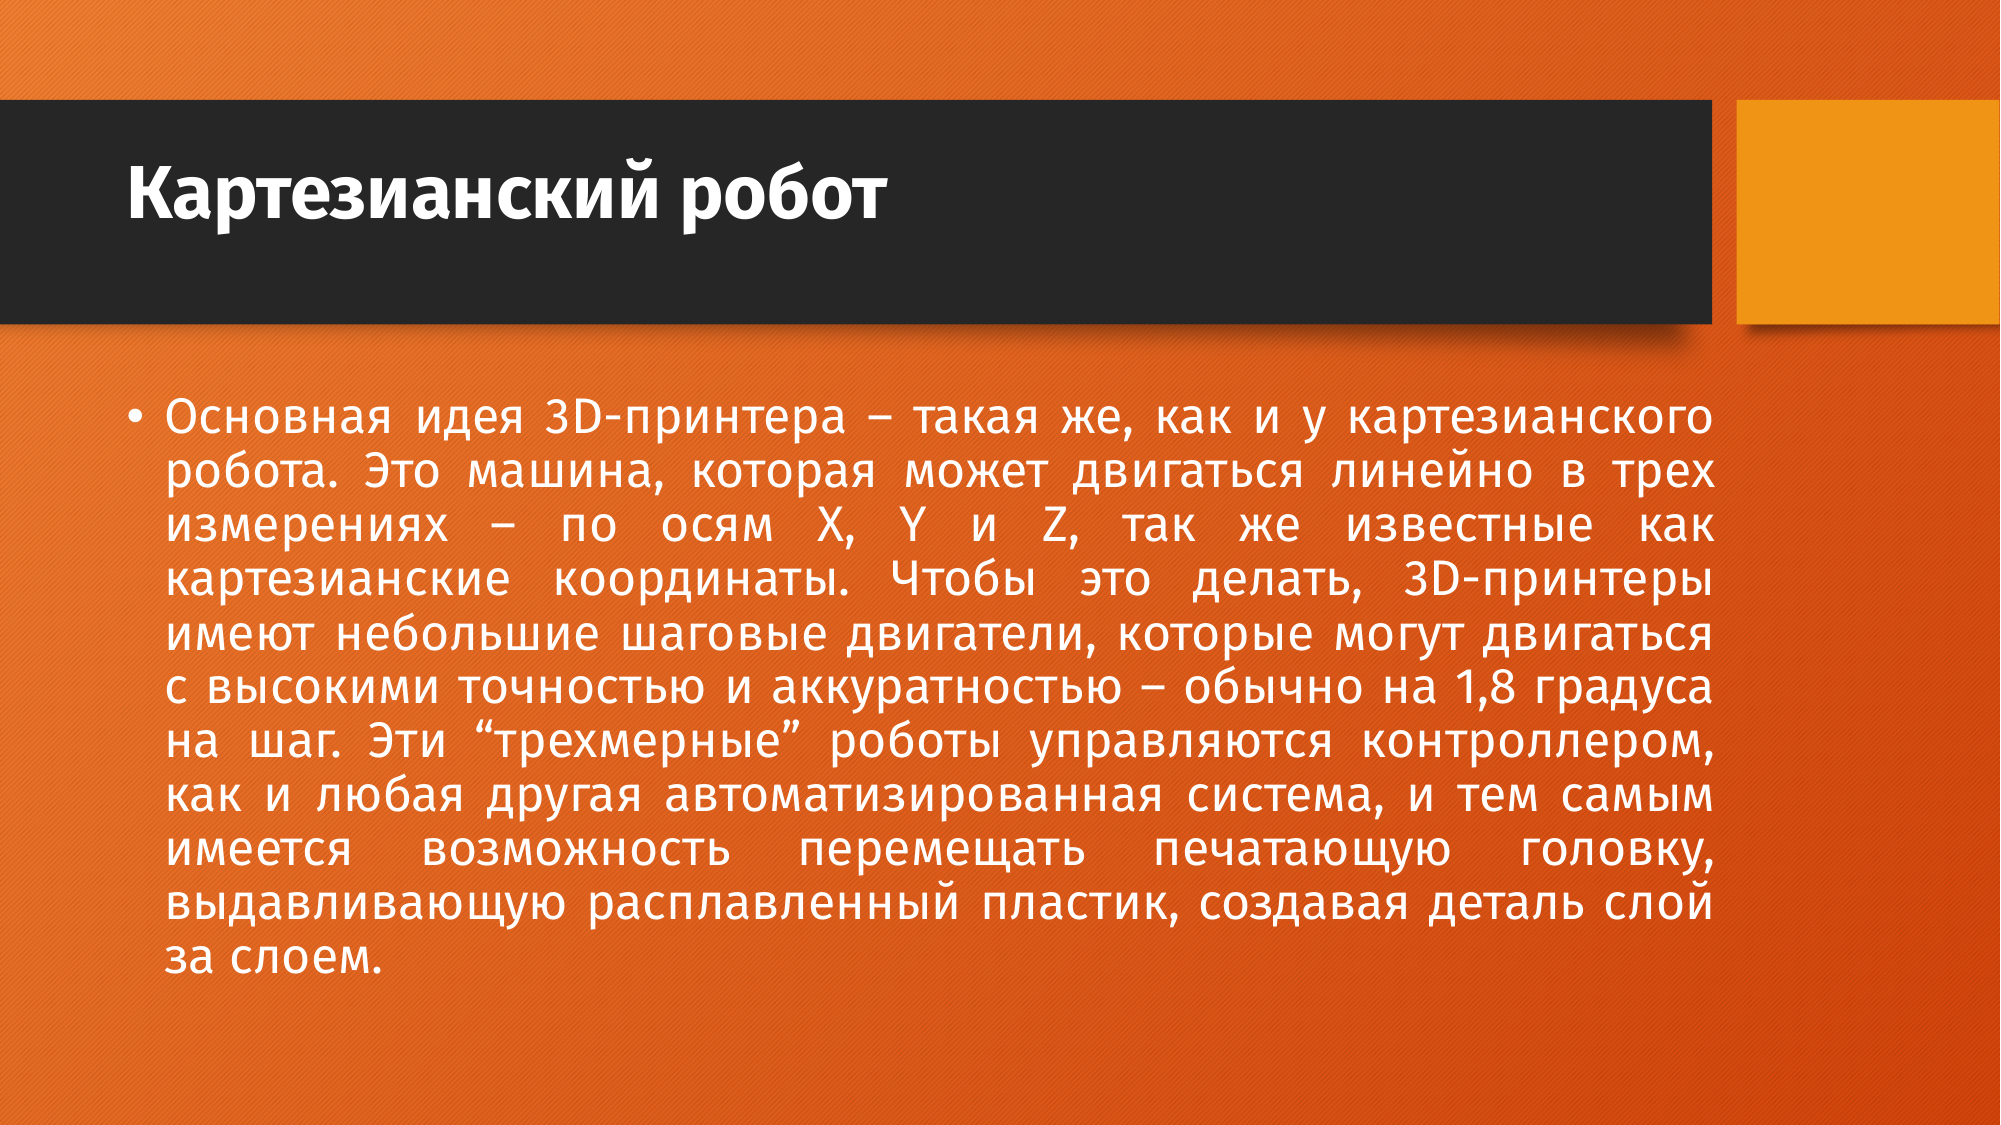

# Картезианский робот
Основная идея 3D-принтера – такая же, как и у картезианского робота. Это машина, которая может двигаться линейно в трех измерениях – по осям X, Y и Z, так же известные как картезианские координаты. Чтобы это делать, 3D-принтеры имеют небольшие шаговые двигатели, которые могут двигаться с высокими точностью и аккуратностью – обычно на 1,8 градуса на шаг. Эти “трехмерные” роботы управляются контроллером, как и любая другая автоматизированная система, и тем самым имеется возможность перемещать печатающую головку, выдавливающую расплавленный пластик, создавая деталь слой за слоем.